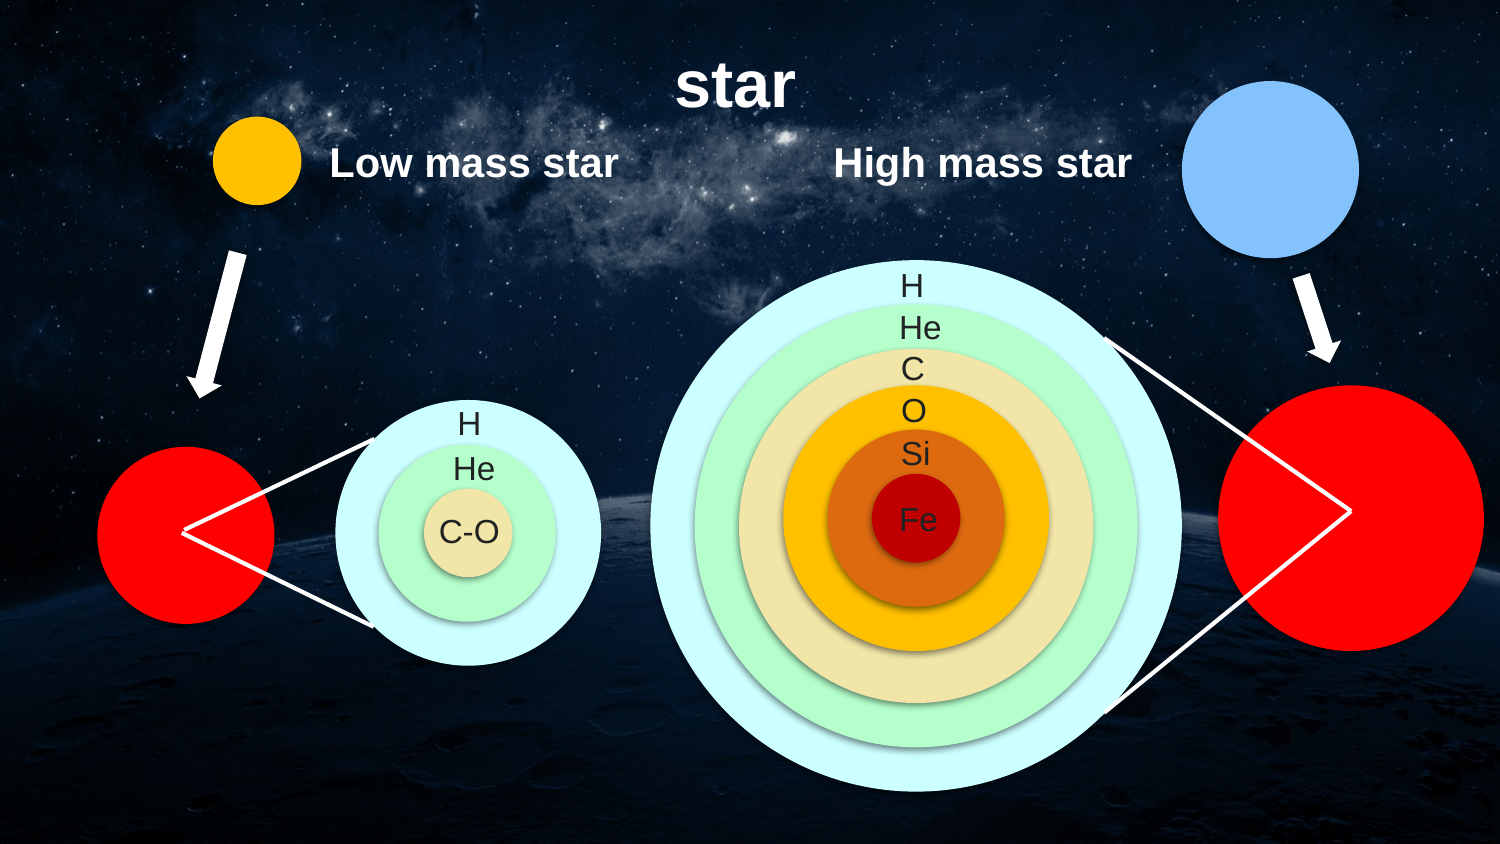

star

Low mass star
High mass star

H

He

C

O

Si

Fe

H

He

C-O